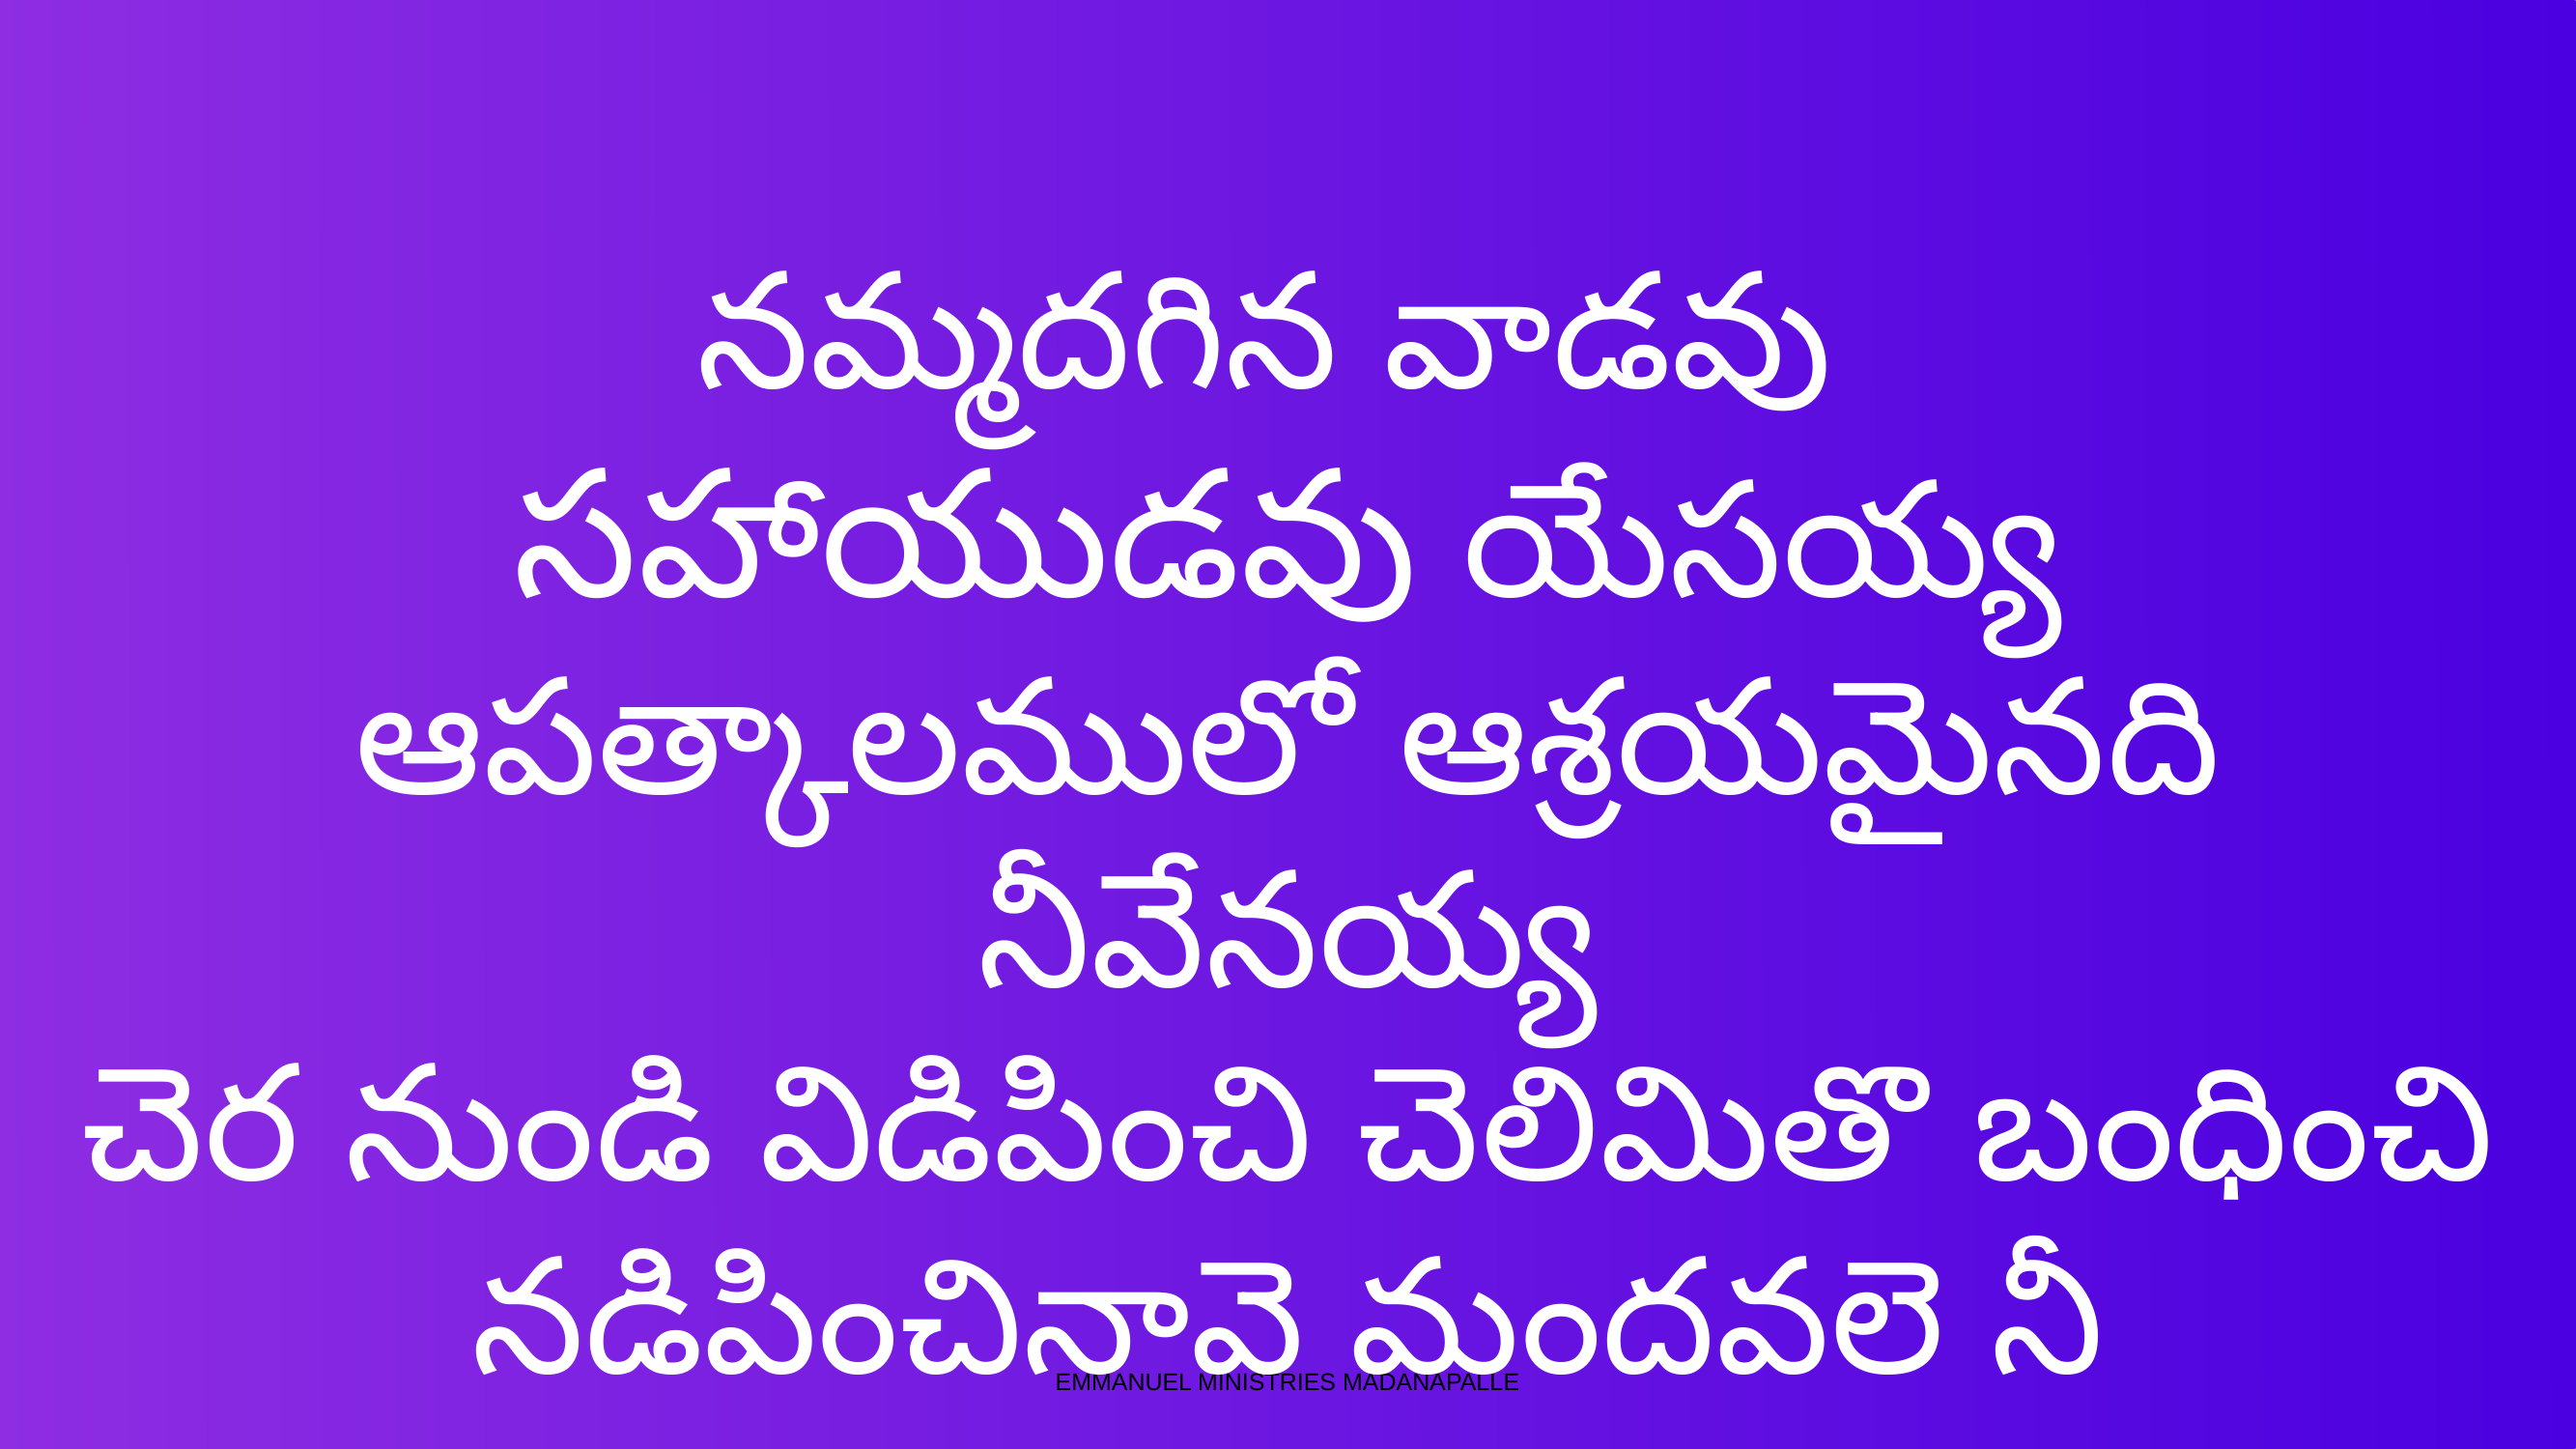

నమ్మదగిన వాడవు
సహాయుడవు యేసయ్య
ఆపత్కాలములో ఆశ్రయమైనది నీవేనయ్య
చెర నుండి విడిపించి చెలిమితొ బంధించి
నడిపించినావె మందవలె నీ స్వాస్ద్యమును